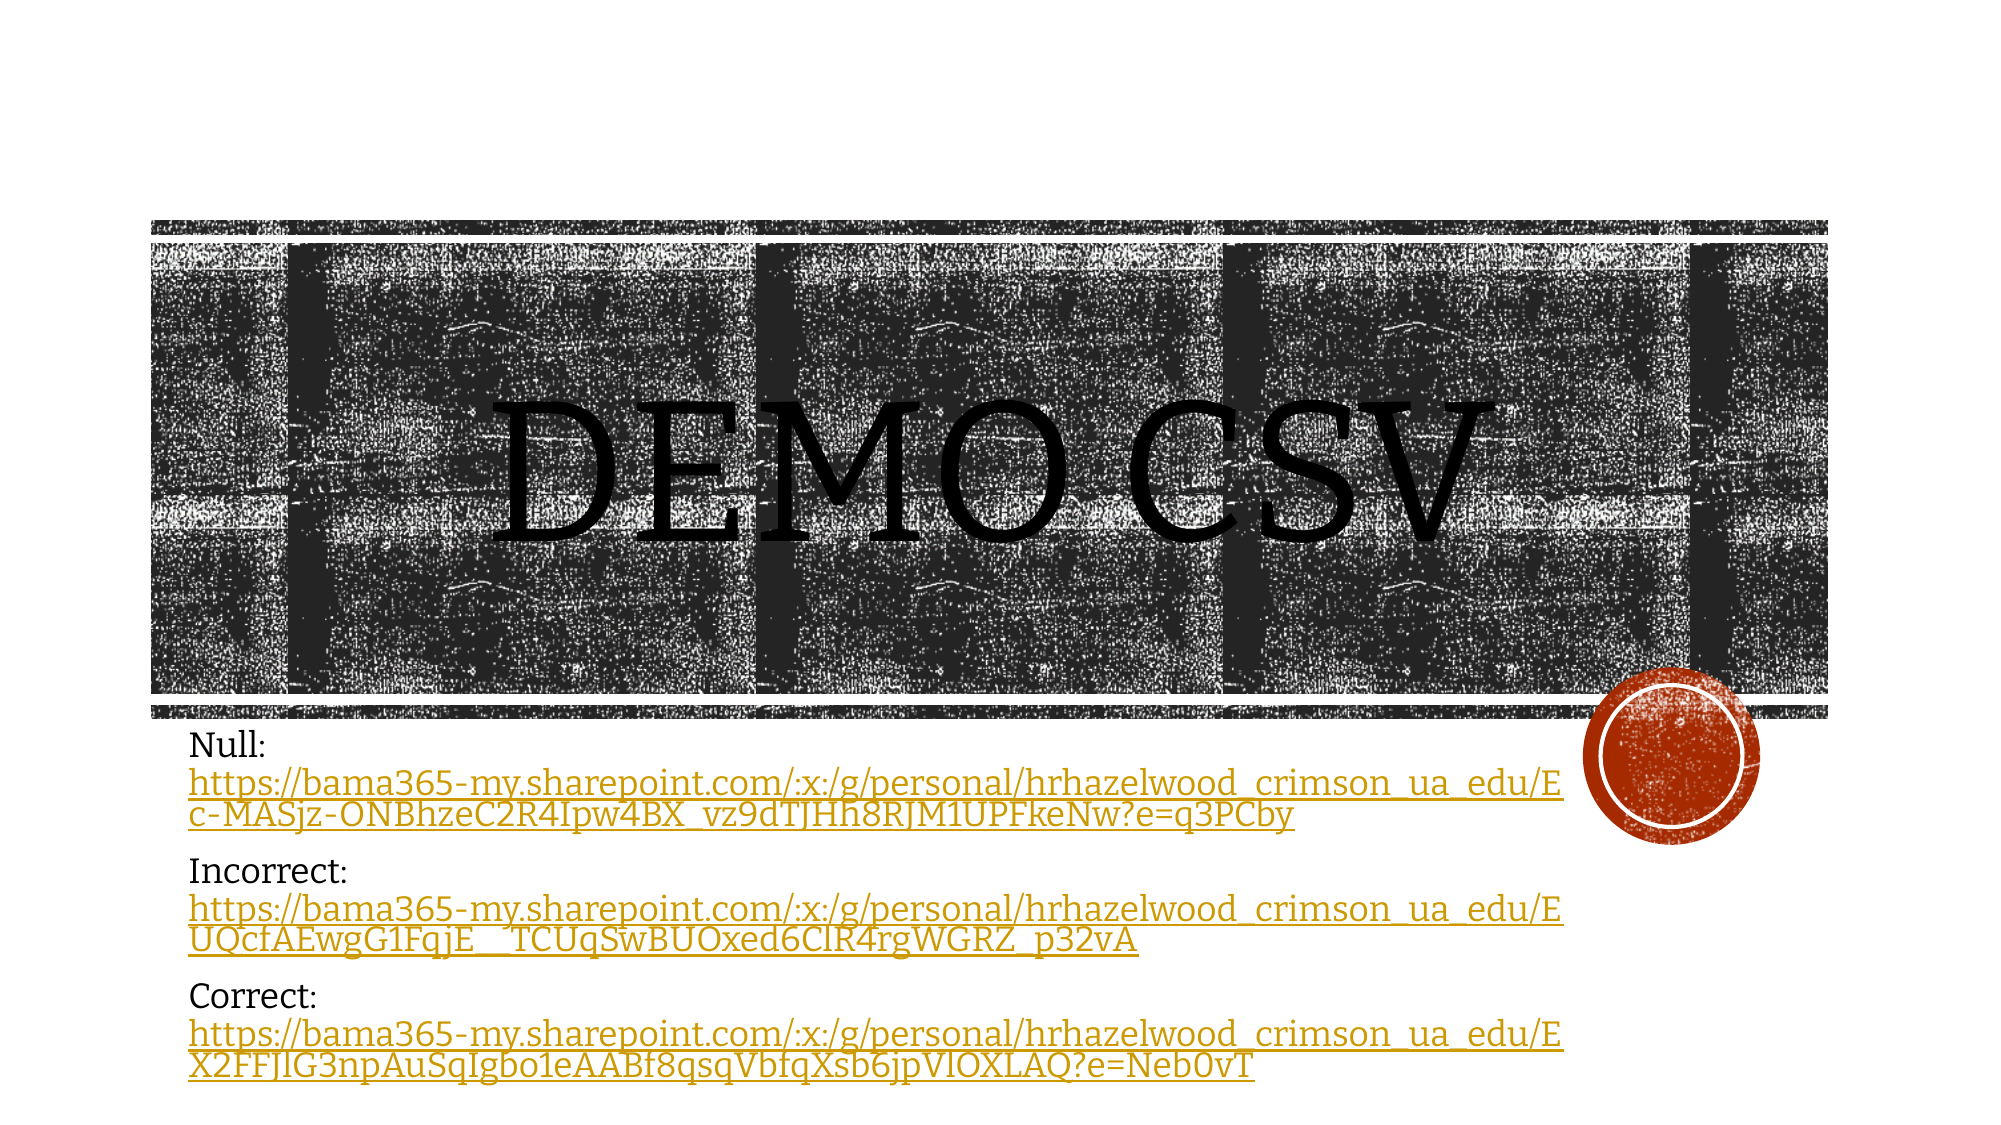

# Demo CSV
Null: https://bama365-my.sharepoint.com/:x:/g/personal/hrhazelwood_crimson_ua_edu/Ec-MASjz-ONBhzeC2R4Ipw4BX_vz9dTJHh8RJM1UPFkeNw?e=q3PCby
Incorrect: https://bama365-my.sharepoint.com/:x:/g/personal/hrhazelwood_crimson_ua_edu/EUQcfAEwgG1FqjE__TCUqSwBUOxed6ClR4rgWGRZ_p32vA
Correct: https://bama365-my.sharepoint.com/:x:/g/personal/hrhazelwood_crimson_ua_edu/EX2FFJlG3npAuSqIgbo1eAABf8qsqVbfqXsb6jpVlOXLAQ?e=Neb0vT